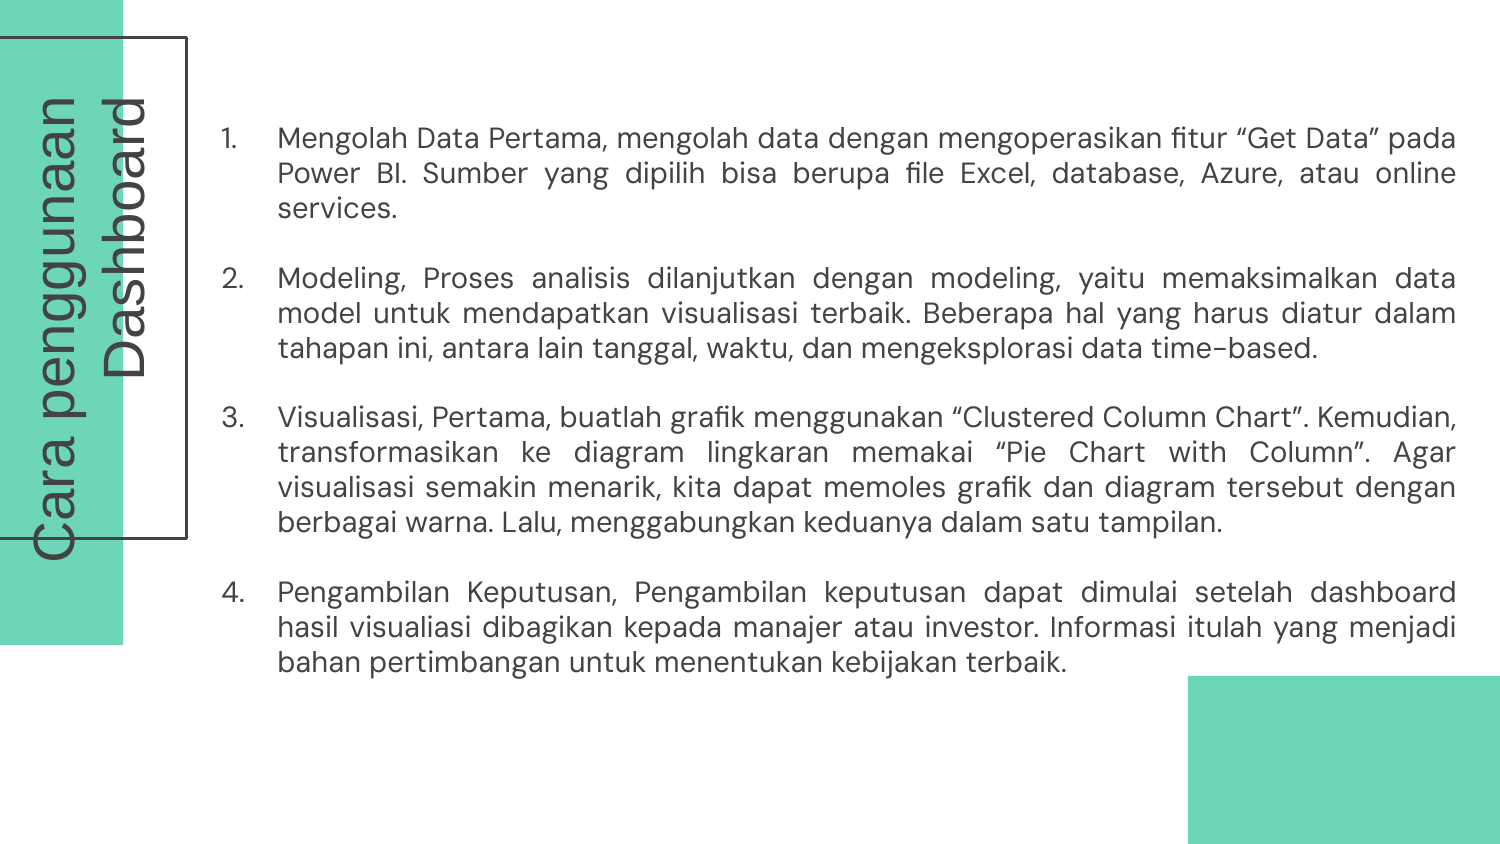

Mengolah Data Pertama, mengolah data dengan mengoperasikan fitur “Get Data” pada Power BI. Sumber yang dipilih bisa berupa file Excel, database, Azure, atau online services.

Modeling, Proses analisis dilanjutkan dengan modeling, yaitu memaksimalkan data model untuk mendapatkan visualisasi terbaik. Beberapa hal yang harus diatur dalam tahapan ini, antara lain tanggal, waktu, dan mengeksplorasi data time-based.

Visualisasi, Pertama, buatlah grafik menggunakan “Clustered Column Chart”. Kemudian, transformasikan ke diagram lingkaran memakai “Pie Chart with Column”. Agar visualisasi semakin menarik, kita dapat memoles grafik dan diagram tersebut dengan berbagai warna. Lalu, menggabungkan keduanya dalam satu tampilan.

Pengambilan Keputusan, Pengambilan keputusan dapat dimulai setelah dashboard hasil visualiasi dibagikan kepada manajer atau investor. Informasi itulah yang menjadi bahan pertimbangan untuk menentukan kebijakan terbaik.
# Cara penggunaan Dashboard